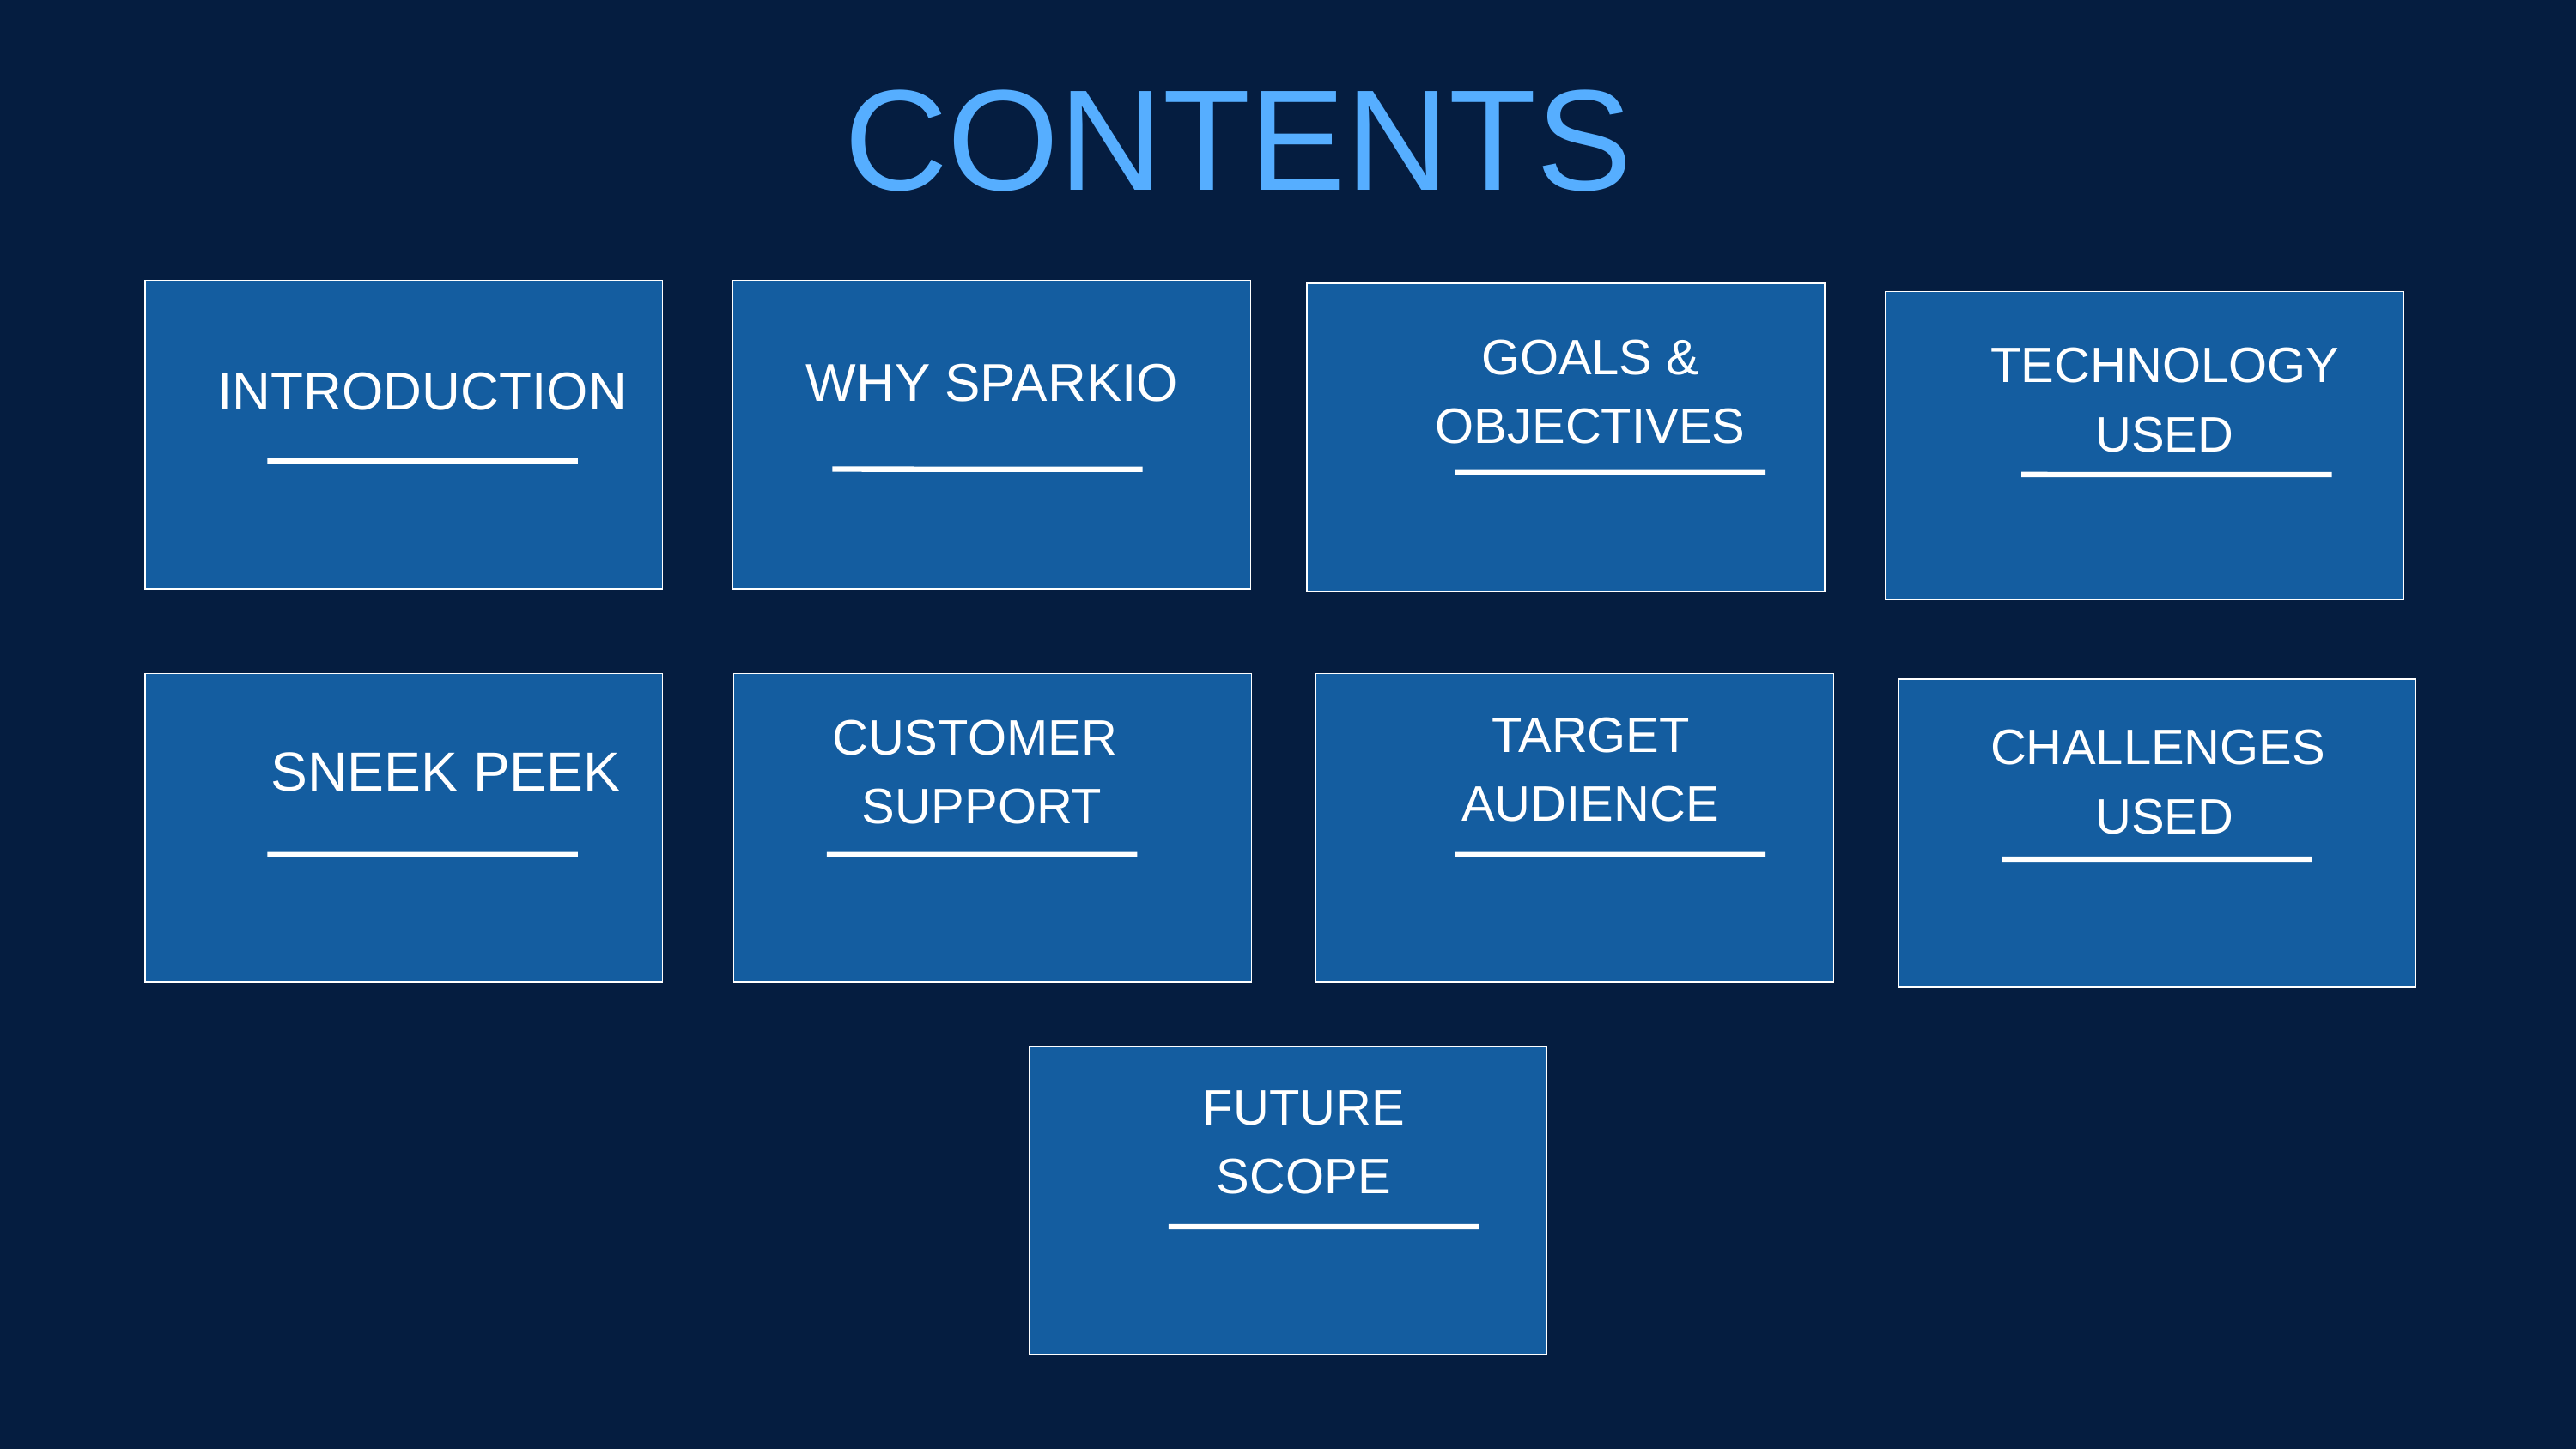

CONTENTS

GOALS &
OBJECTIVES
TECHNOLOGY
USED
WHY SPARKIO
INTRODUCTION

TARGET AUDIENCE
CUSTOMER
SUPPORT
CHALLENGES
USED
SNEEK PEEK
INTRODUCTION

FUTURE
SCOPE